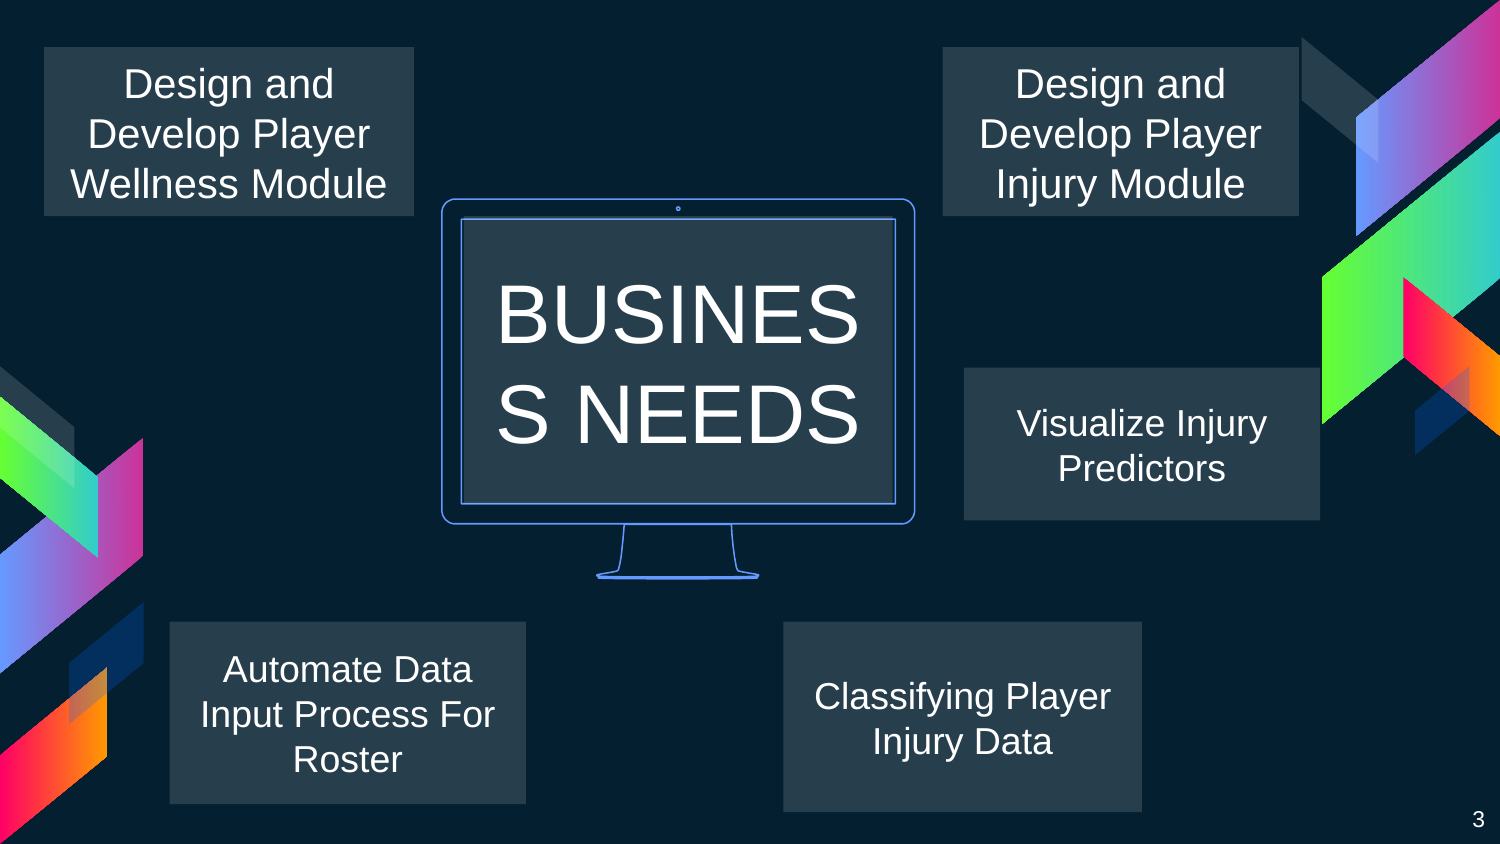

Design and Develop Player Wellness Module

Design and Develop Player Injury Module

BUSINESS NEEDS
Visualize Injury Predictors
Automate Data Input Process For Roster
Classifying Player Injury Data

3